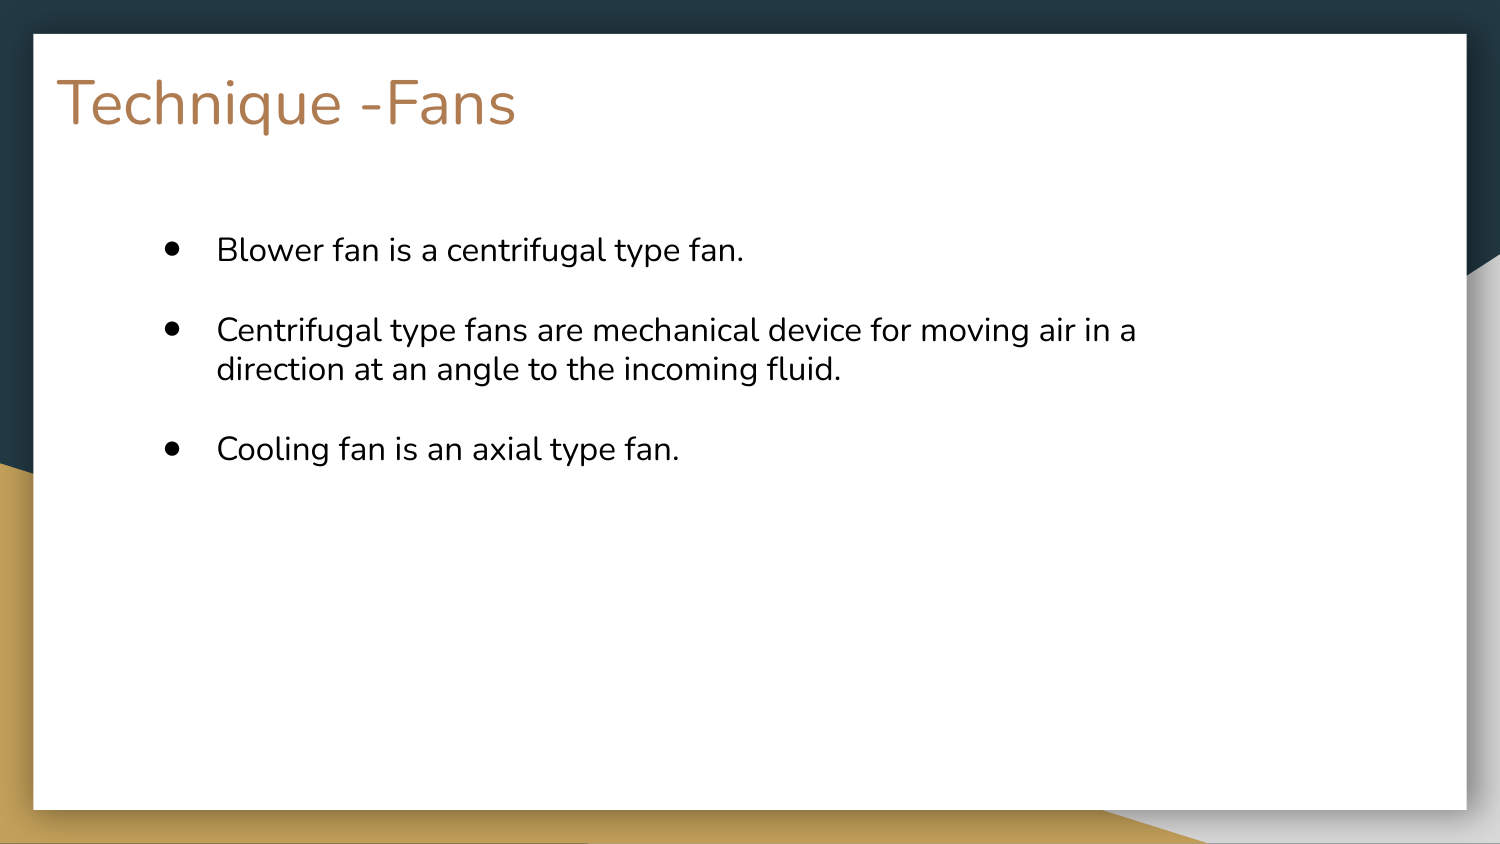

# Technique -Fans
Blower fan is a centrifugal type fan.

Centrifugal type fans are mechanical device for moving air in a direction at an angle to the incoming fluid.

Cooling fan is an axial type fan.